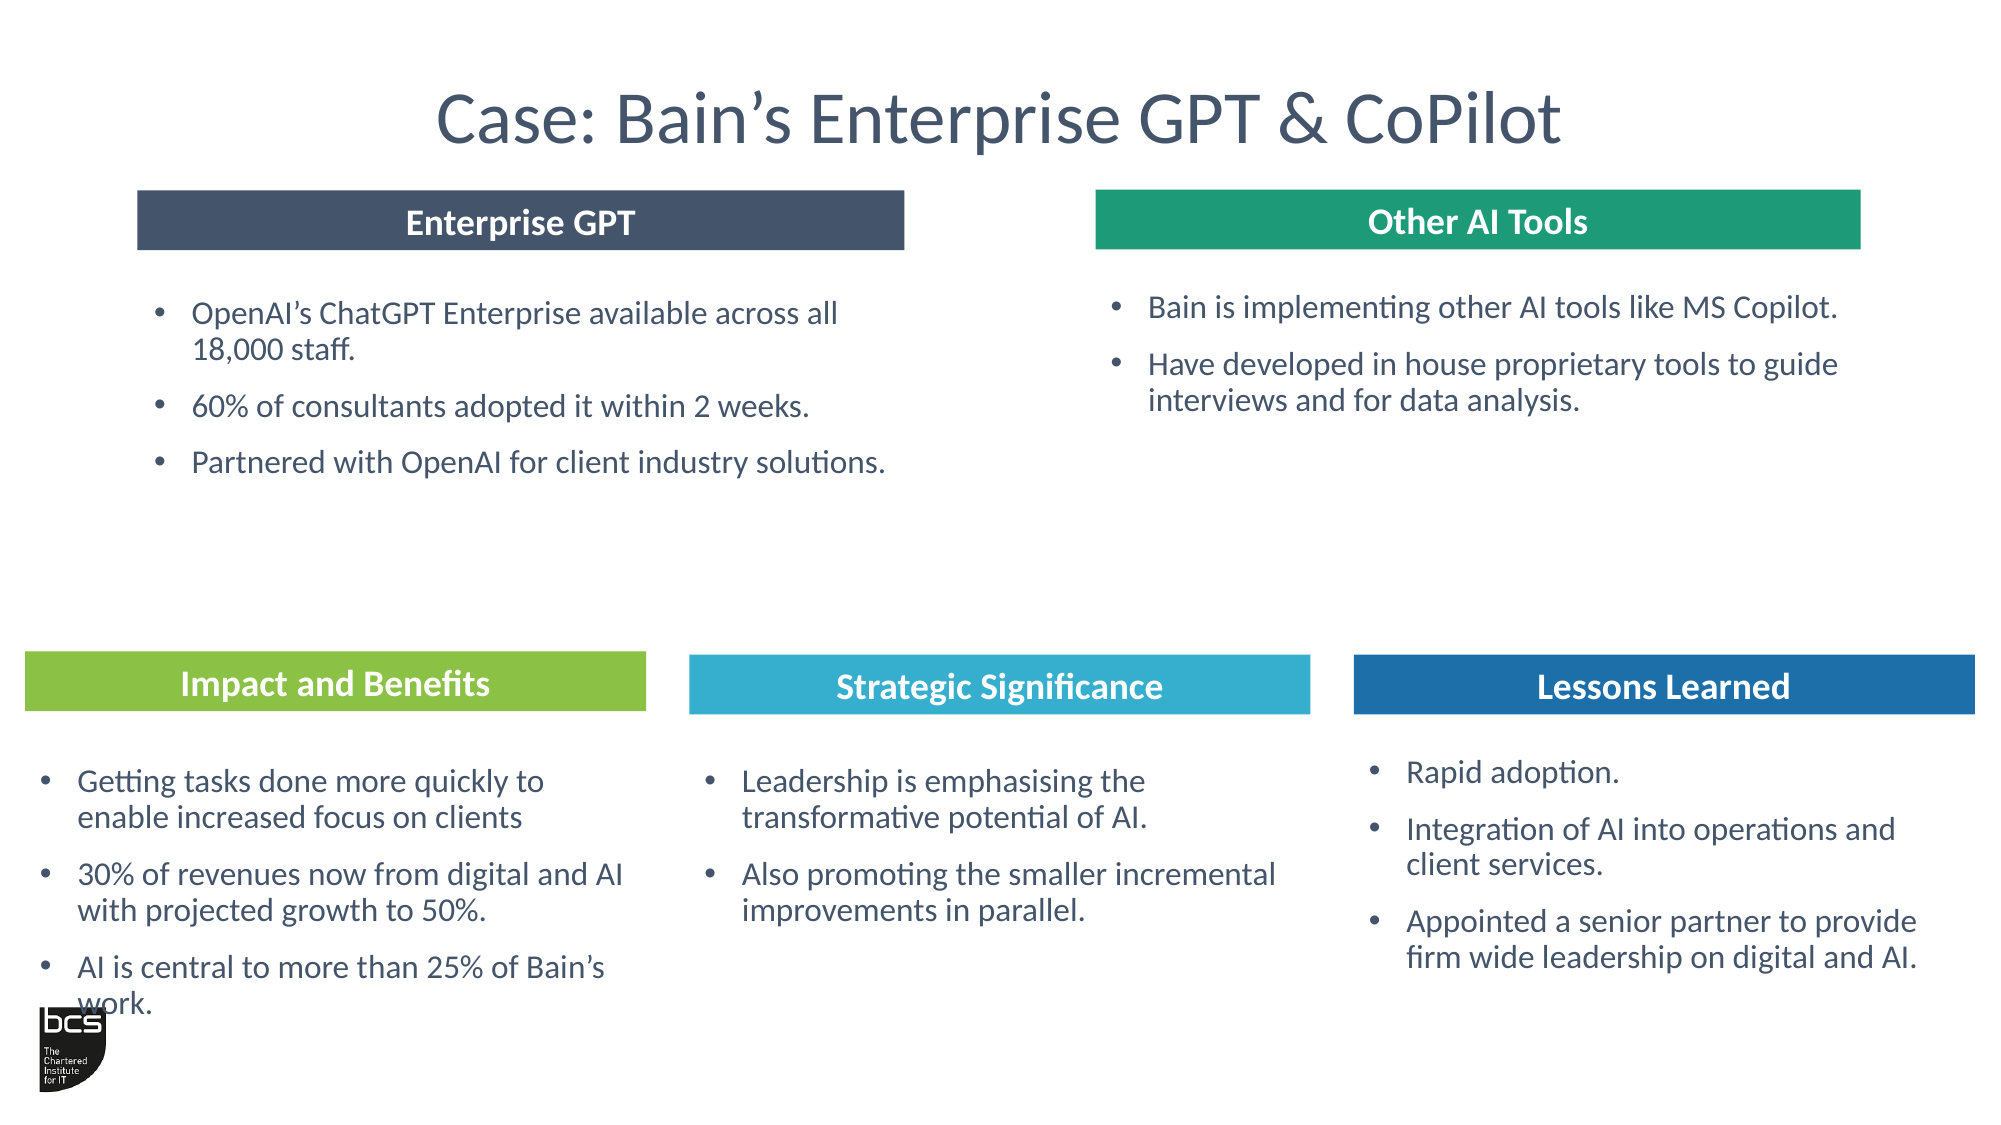

# Case: Bain’s Enterprise GPT & CoPilot
Other AI Tools
Enterprise GPT
Bain is implementing other AI tools like MS Copilot.
Have developed in house proprietary tools to guide interviews and for data analysis.
OpenAI’s ChatGPT Enterprise available across all 18,000 staff.
60% of consultants adopted it within 2 weeks.
Partnered with OpenAI for client industry solutions.
Impact and Benefits
Strategic Significance
Lessons Learned
Rapid adoption.
Integration of AI into operations and client services.
Appointed a senior partner to provide firm wide leadership on digital and AI.
Getting tasks done more quickly to enable increased focus on clients
30% of revenues now from digital and AI with projected growth to 50%.
AI is central to more than 25% of Bain’s work.

Leadership is emphasising the transformative potential of AI.
Also promoting the smaller incremental improvements in parallel.